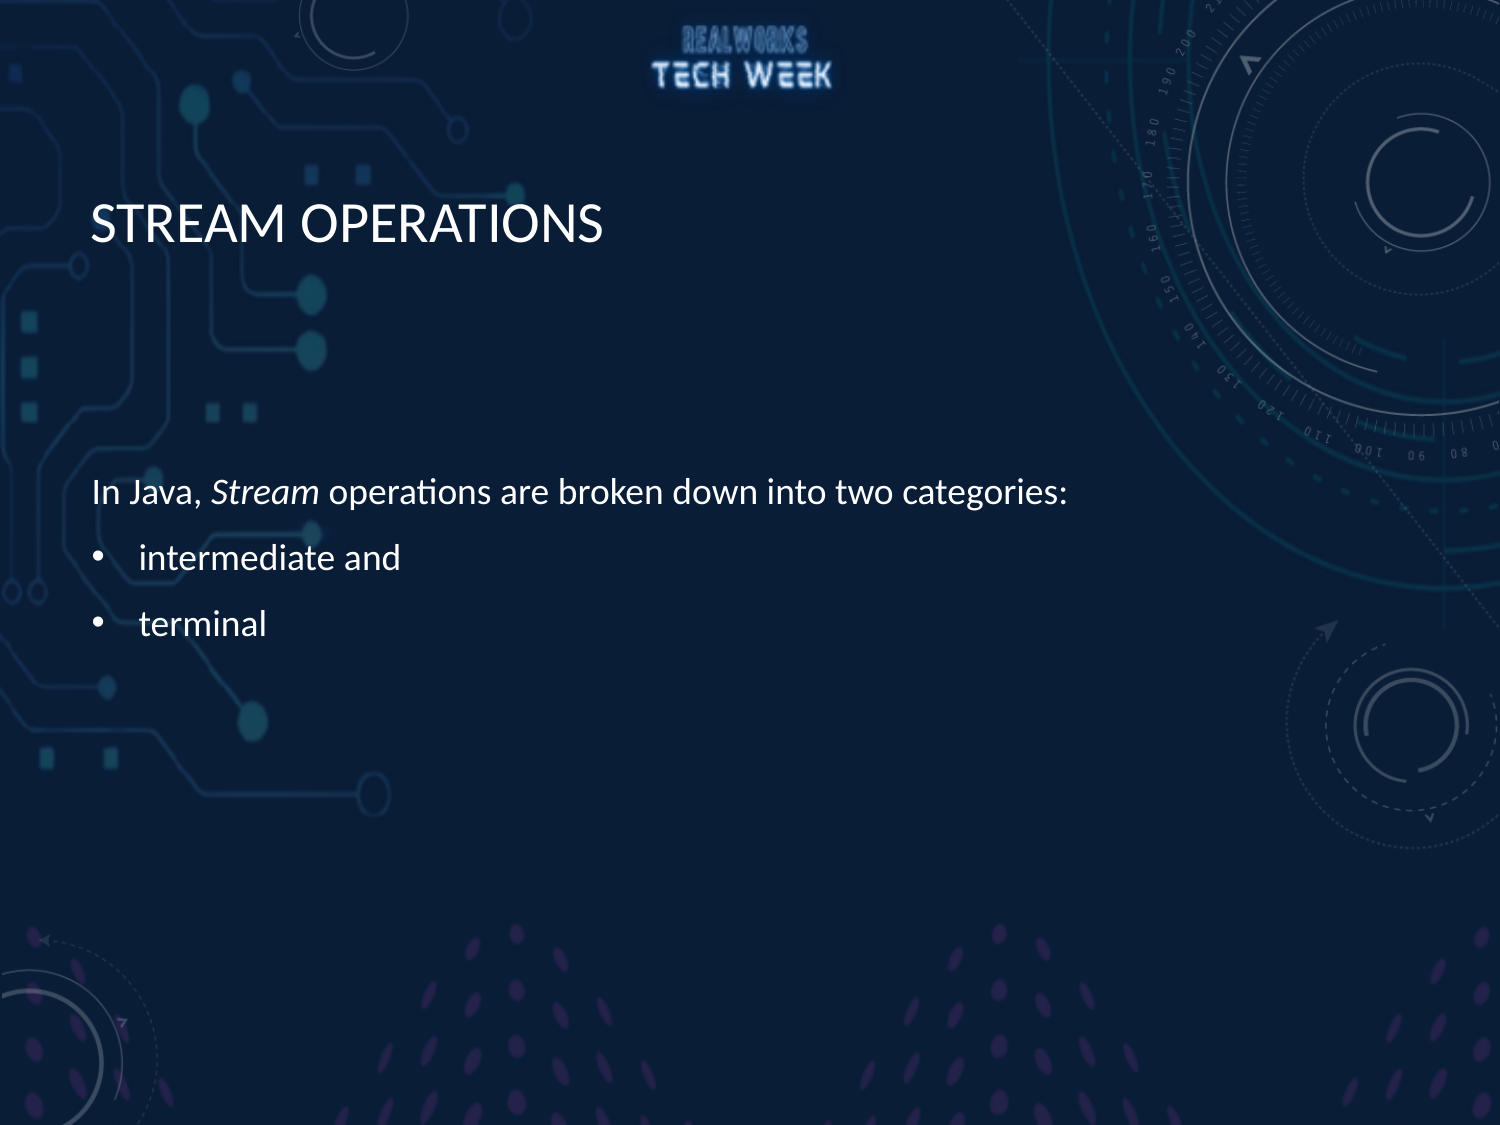

# Stream Operations
In Java, Stream operations are broken down into two categories:
intermediate and
terminal